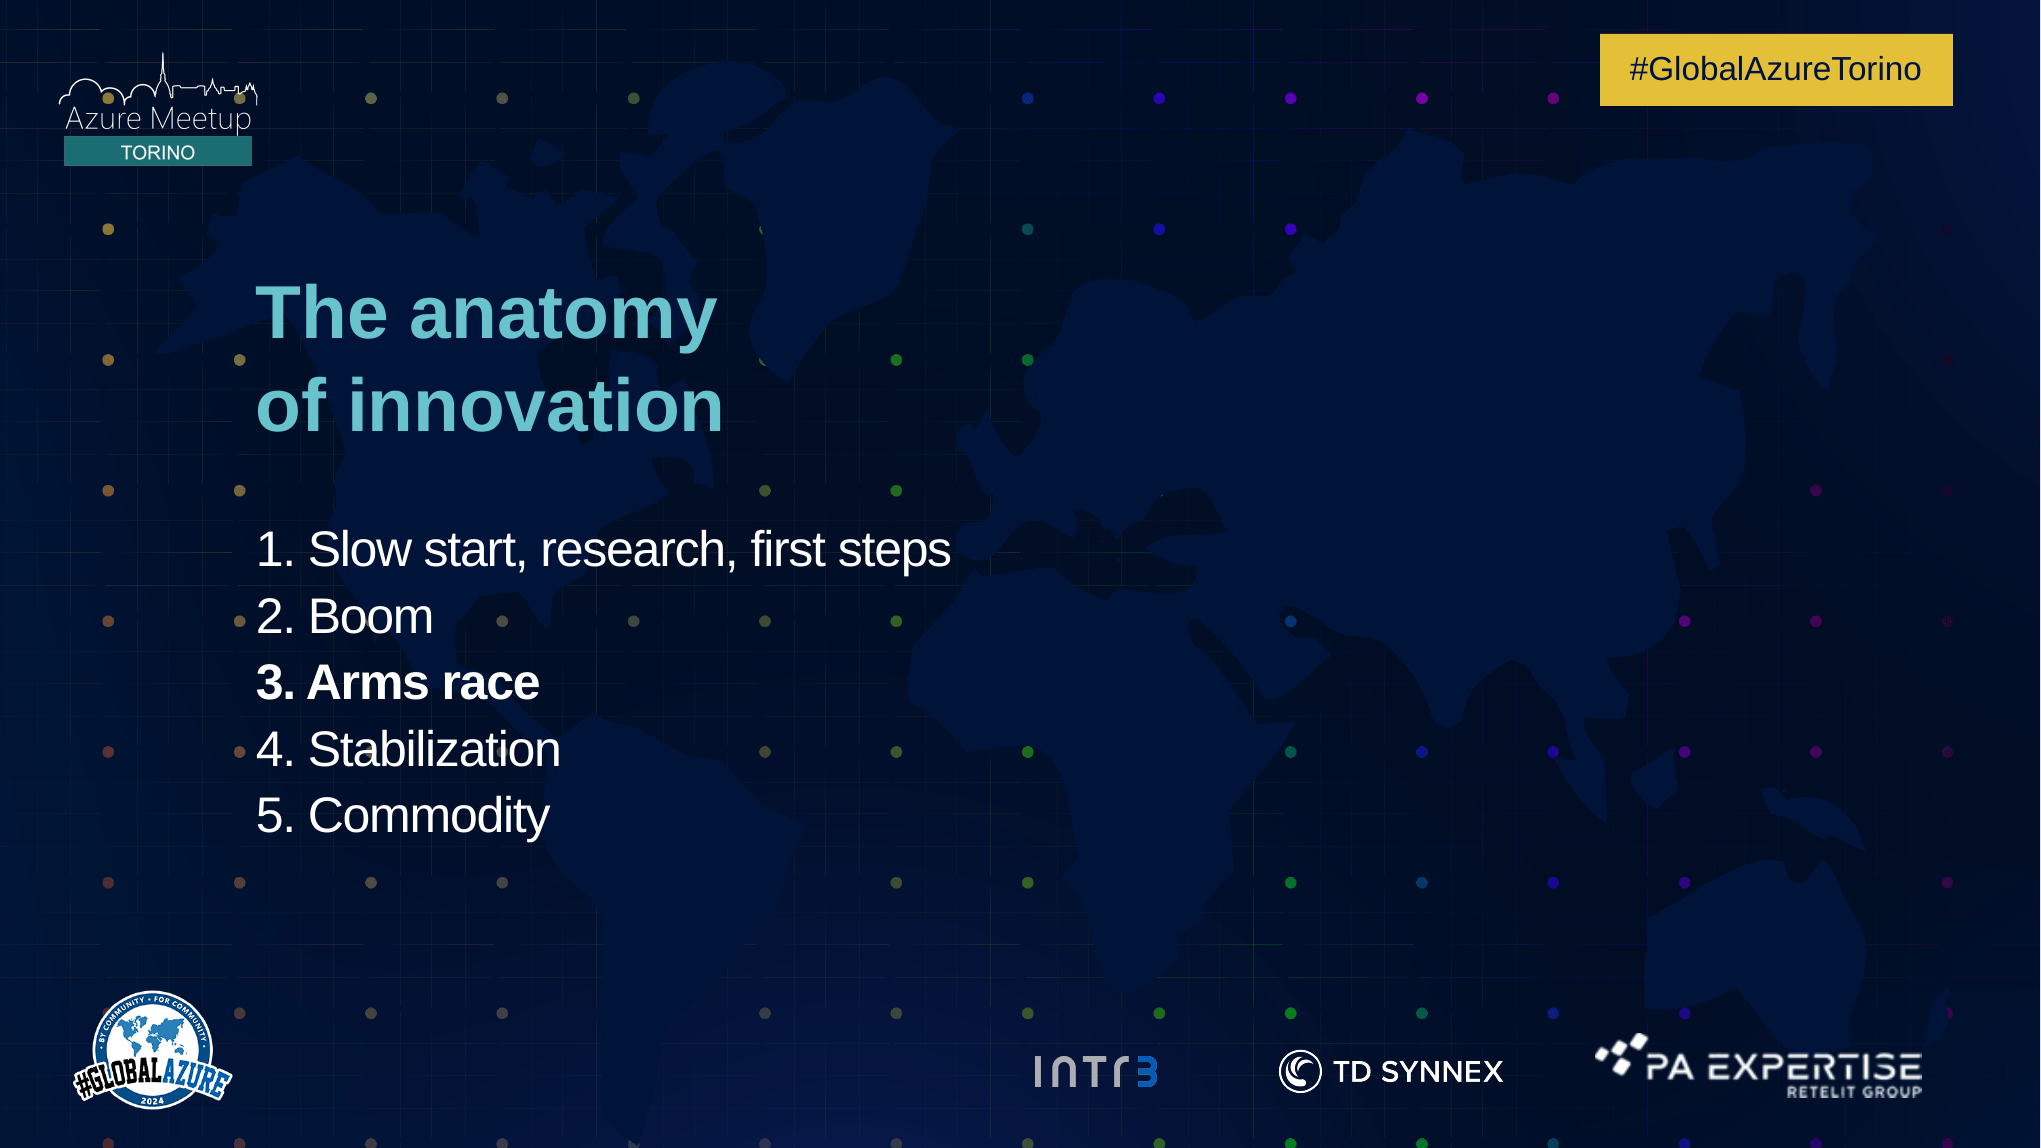

The anatomy
of innovation
1. Slow start, research, first steps
2. Boom
3. Arms race
4. Stabilization
5. Commodity